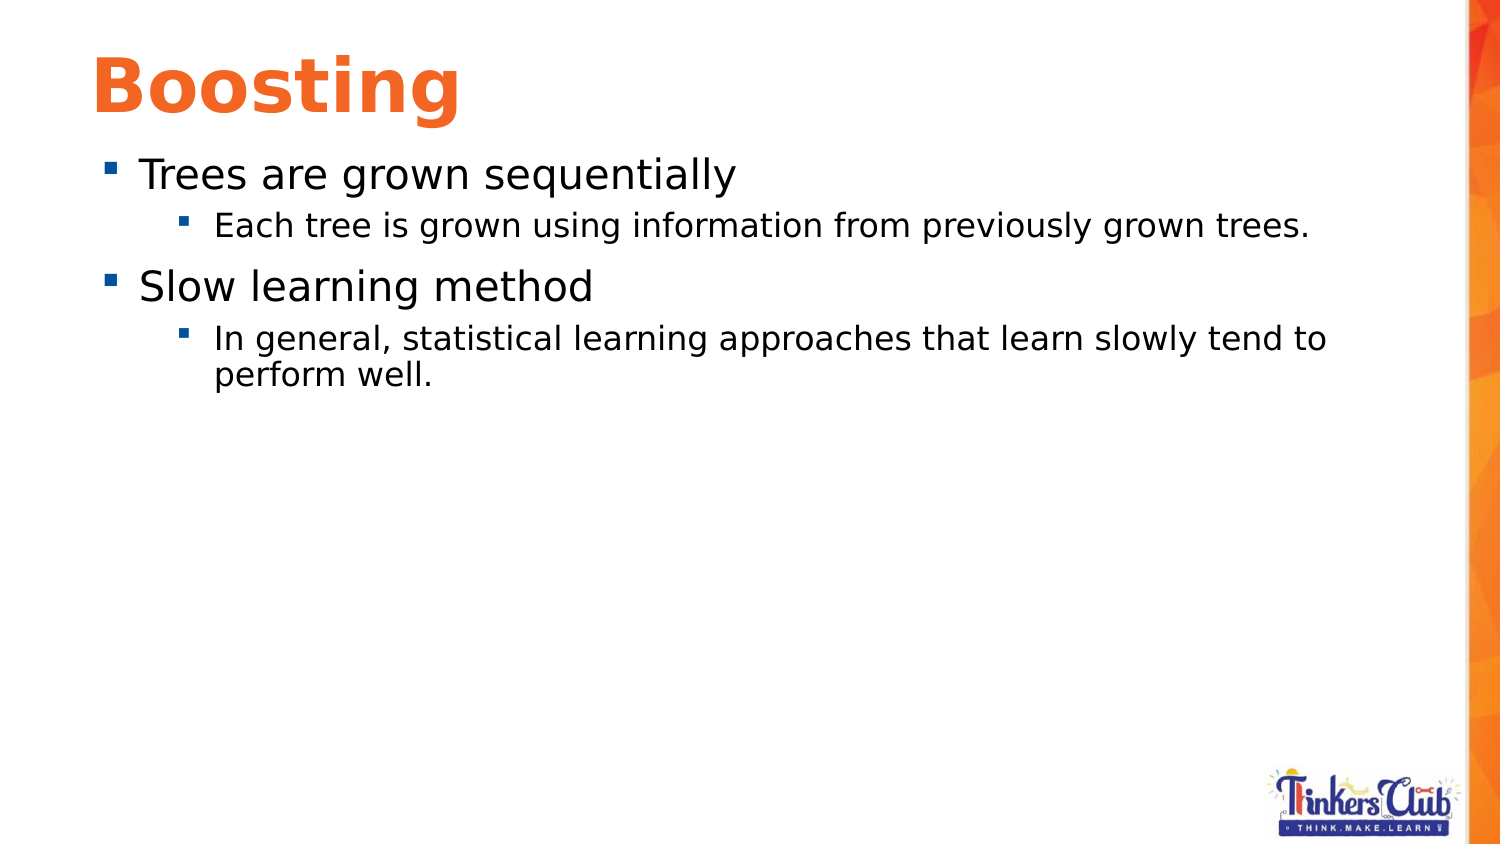

Boosting
Trees are grown sequentially
Each tree is grown using information from previously grown trees.
Slow learning method
In general, statistical learning approaches that learn slowly tend to perform well.